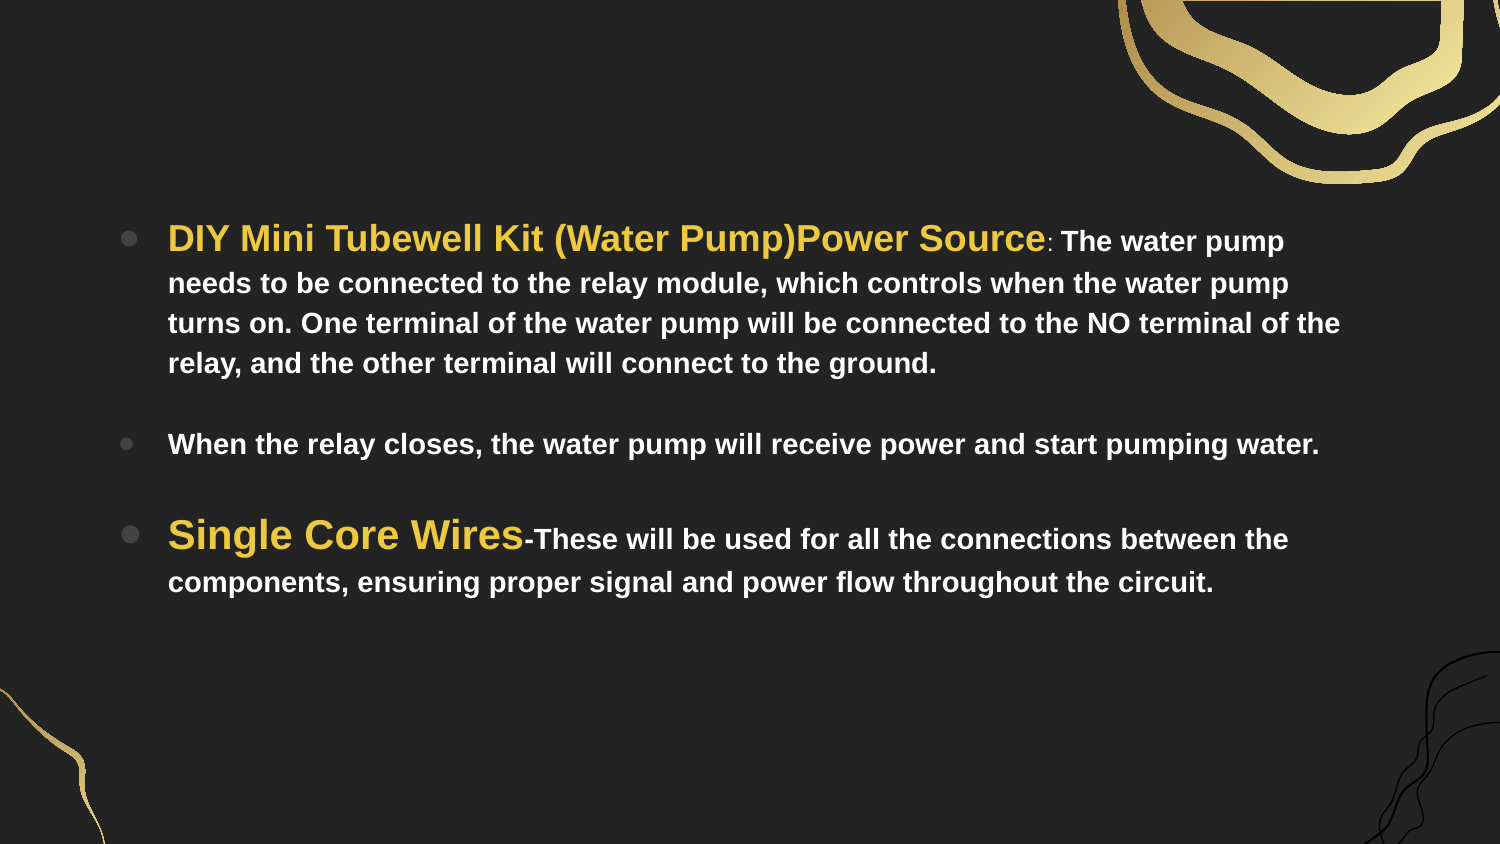

DIY Mini Tubewell Kit (Water Pump)Power Source: The water pump needs to be connected to the relay module, which controls when the water pump turns on. One terminal of the water pump will be connected to the NO terminal of the relay, and the other terminal will connect to the ground.

When the relay closes, the water pump will receive power and start pumping water.

Single Core Wires-These will be used for all the connections between the components, ensuring proper signal and power flow throughout the circuit.